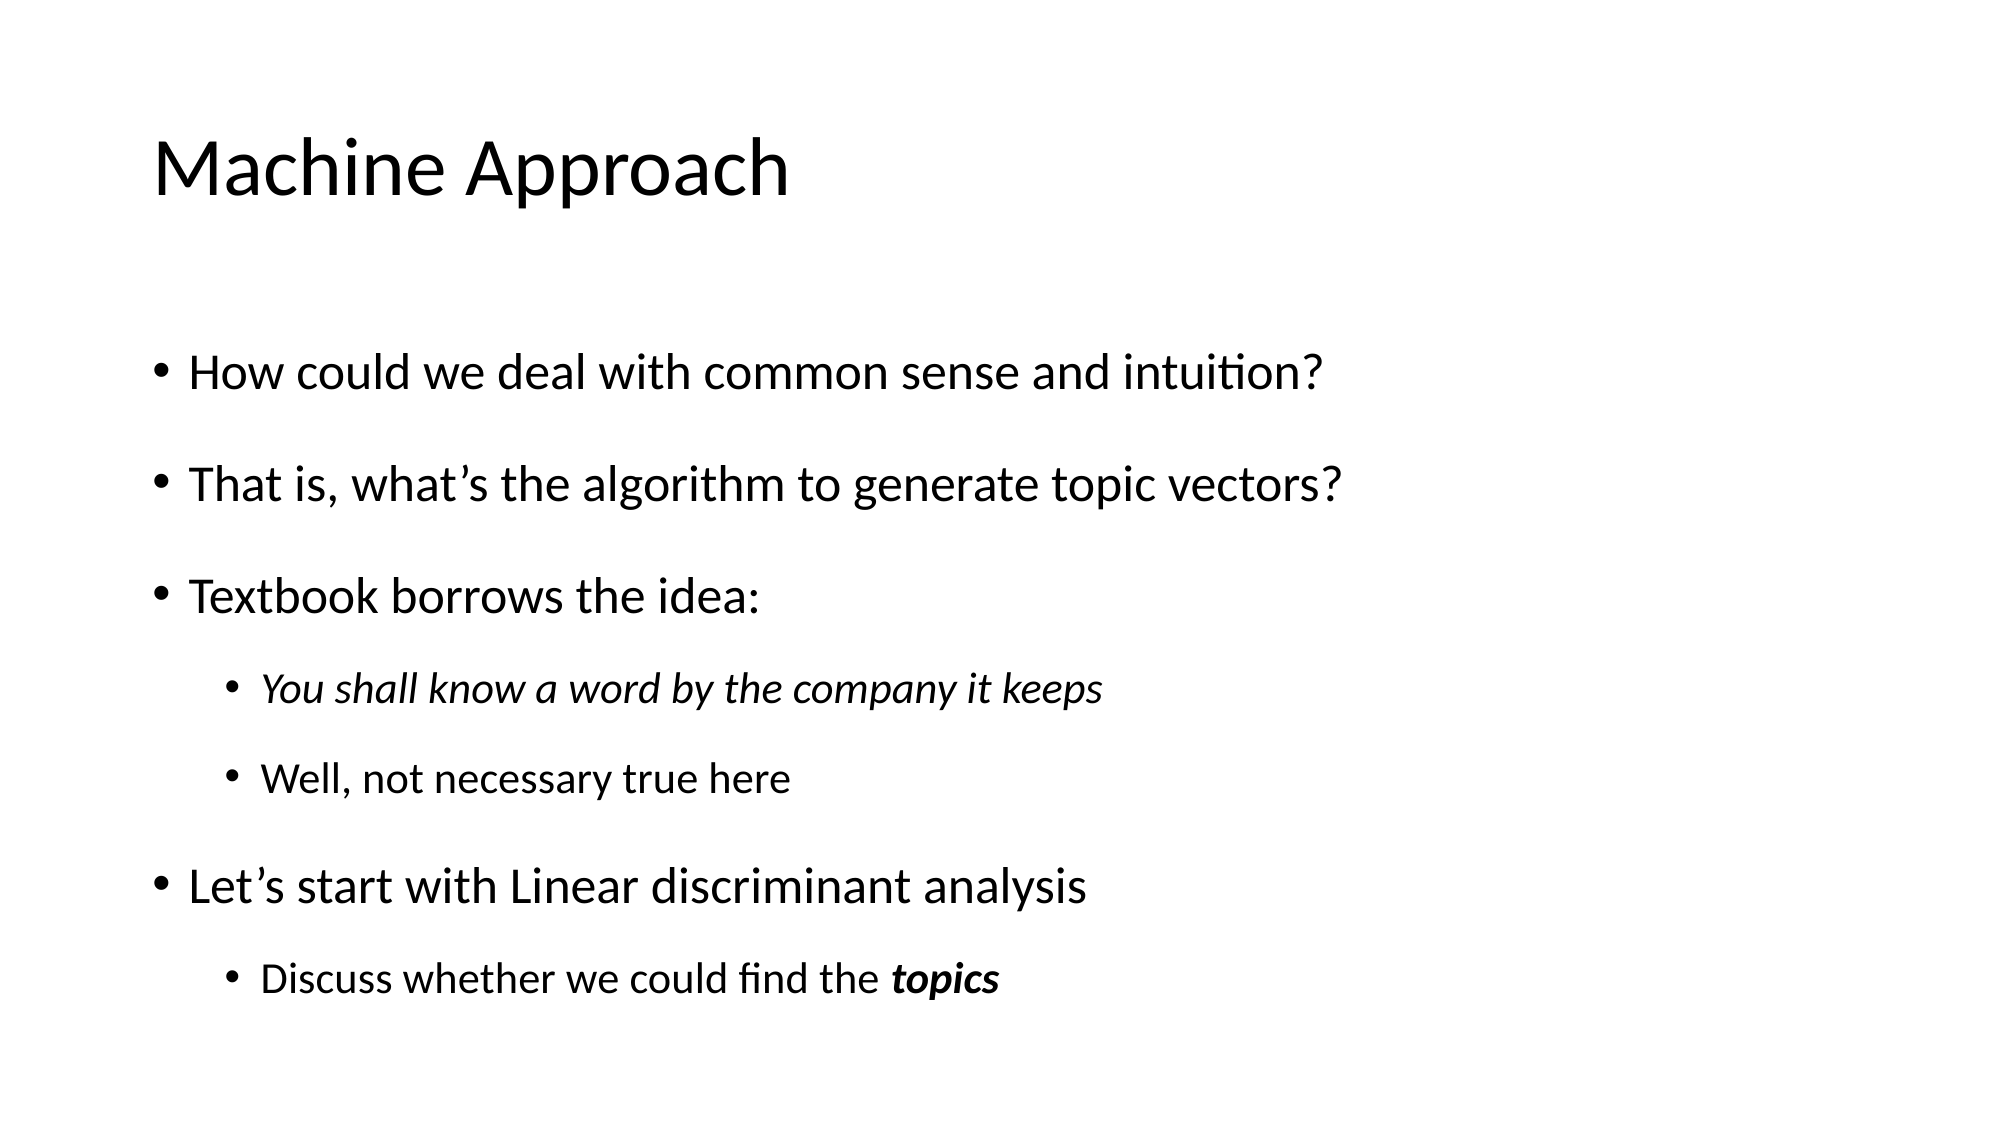

# Machine Approach
How could we deal with common sense and intuition?
That is, what’s the algorithm to generate topic vectors?
Textbook borrows the idea:
You shall know a word by the company it keeps
Well, not necessary true here
Let’s start with Linear discriminant analysis
Discuss whether we could find the topics